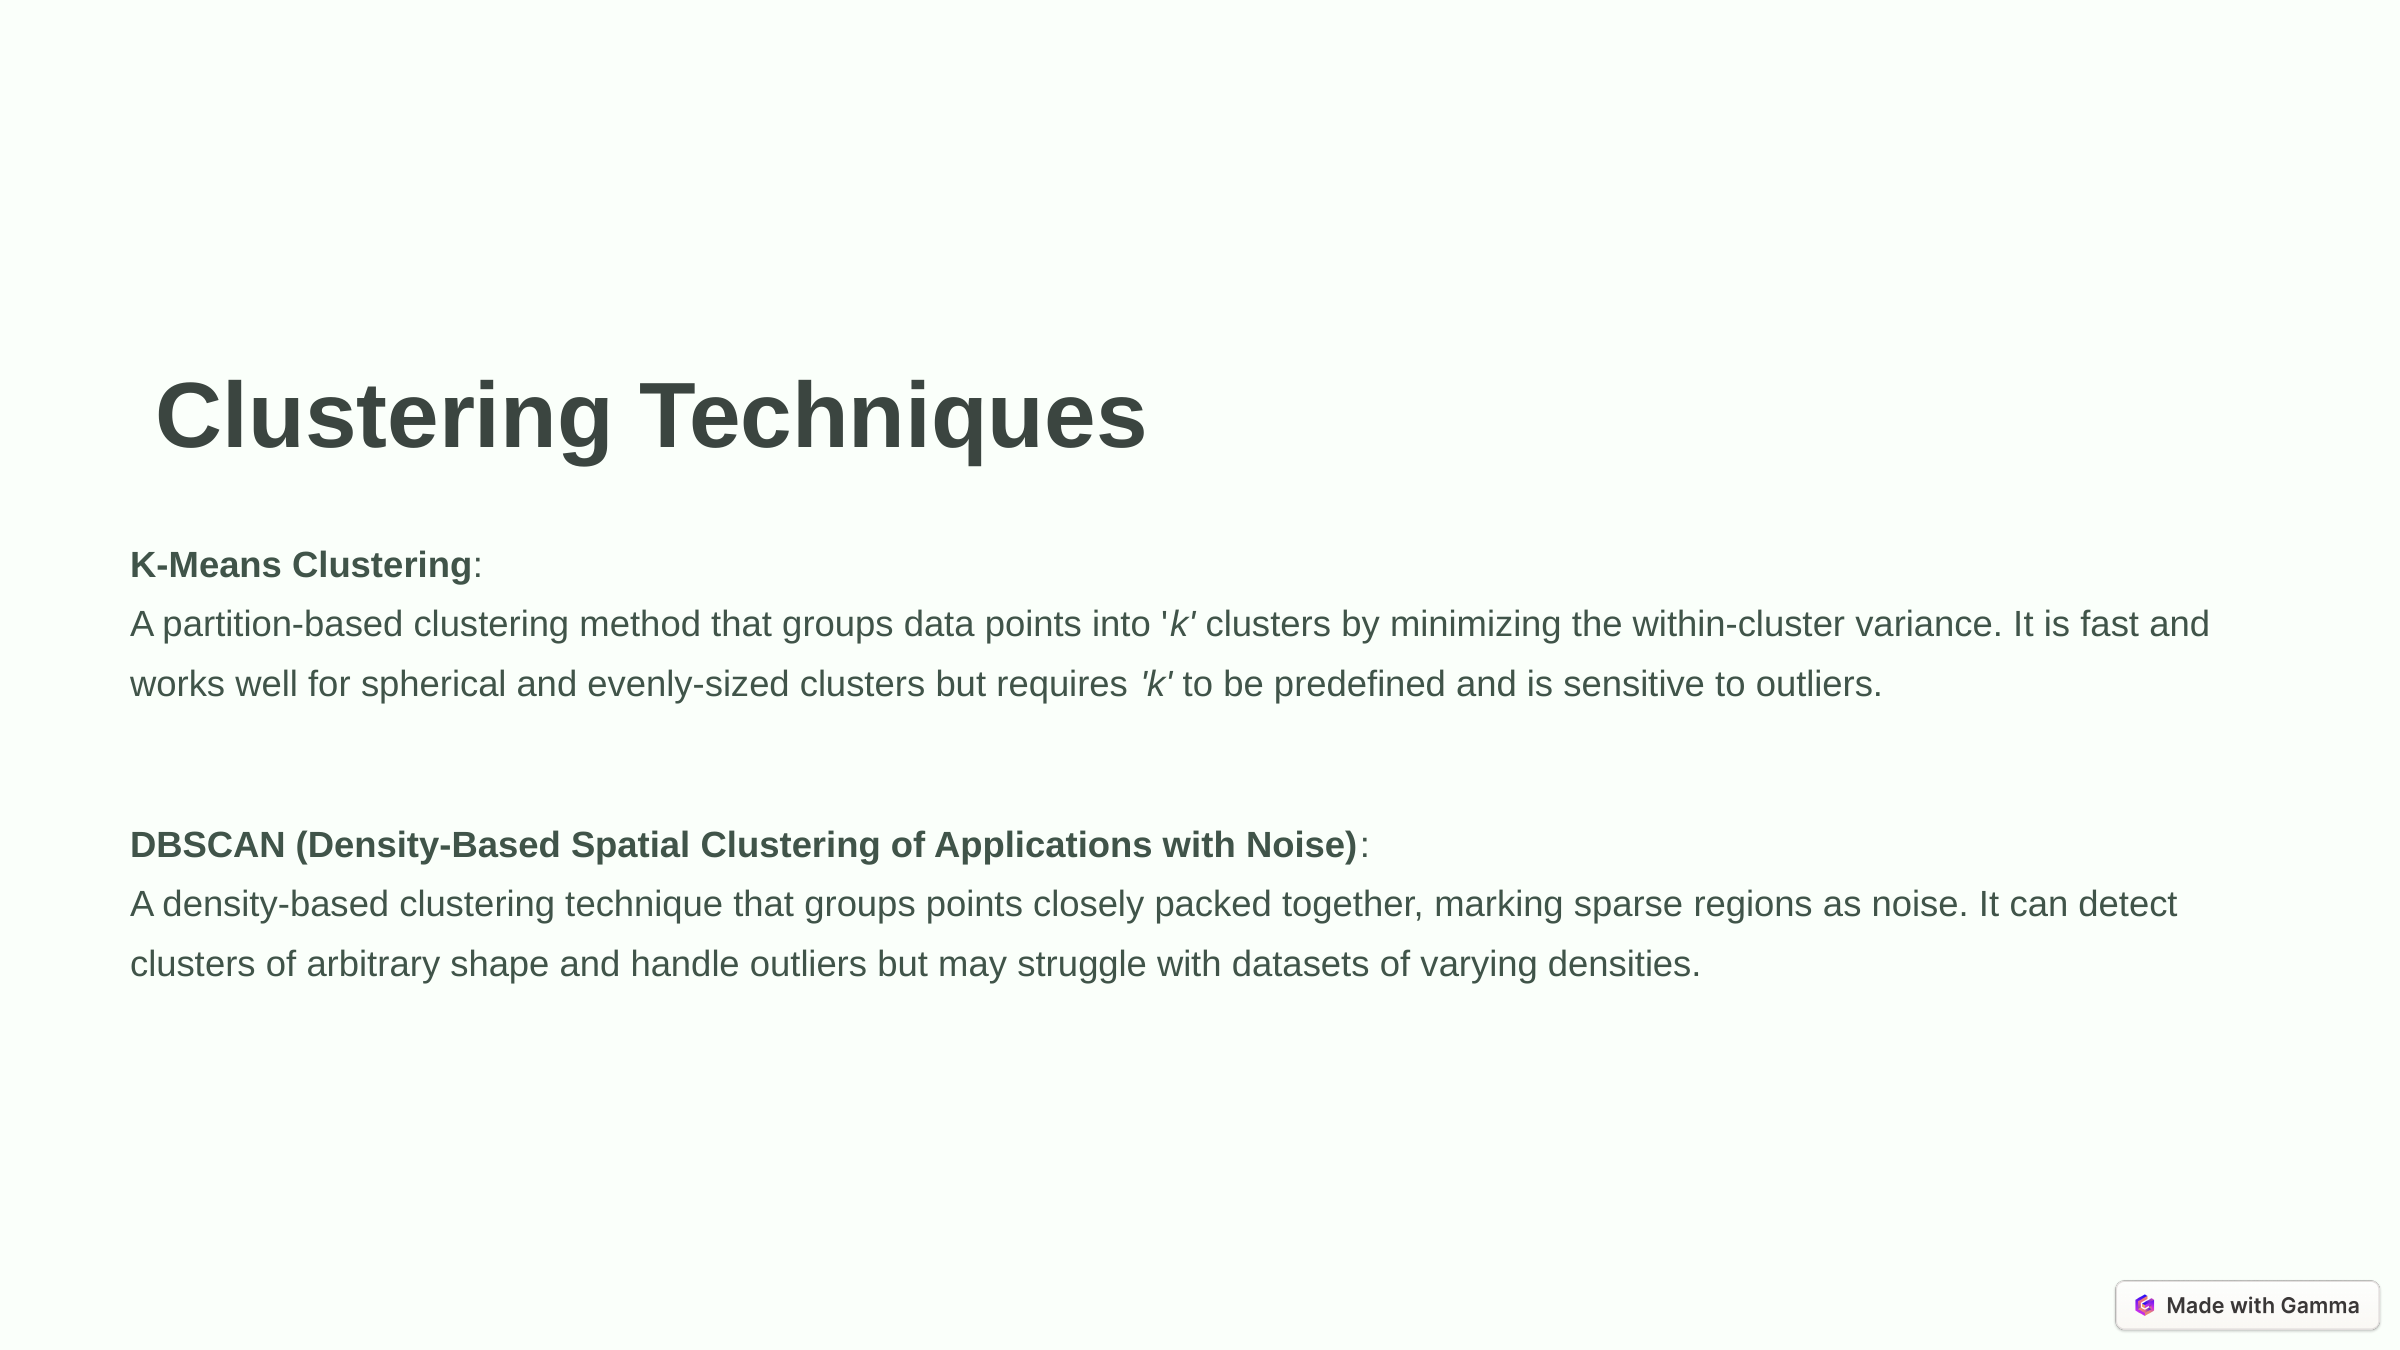

Clustering Techniques
K-Means Clustering:
A partition-based clustering method that groups data points into 'k' clusters by minimizing the within-cluster variance. It is fast and works well for spherical and evenly-sized clusters but requires 'k' to be predefined and is sensitive to outliers.
DBSCAN (Density-Based Spatial Clustering of Applications with Noise):
A density-based clustering technique that groups points closely packed together, marking sparse regions as noise. It can detect clusters of arbitrary shape and handle outliers but may struggle with datasets of varying densities.